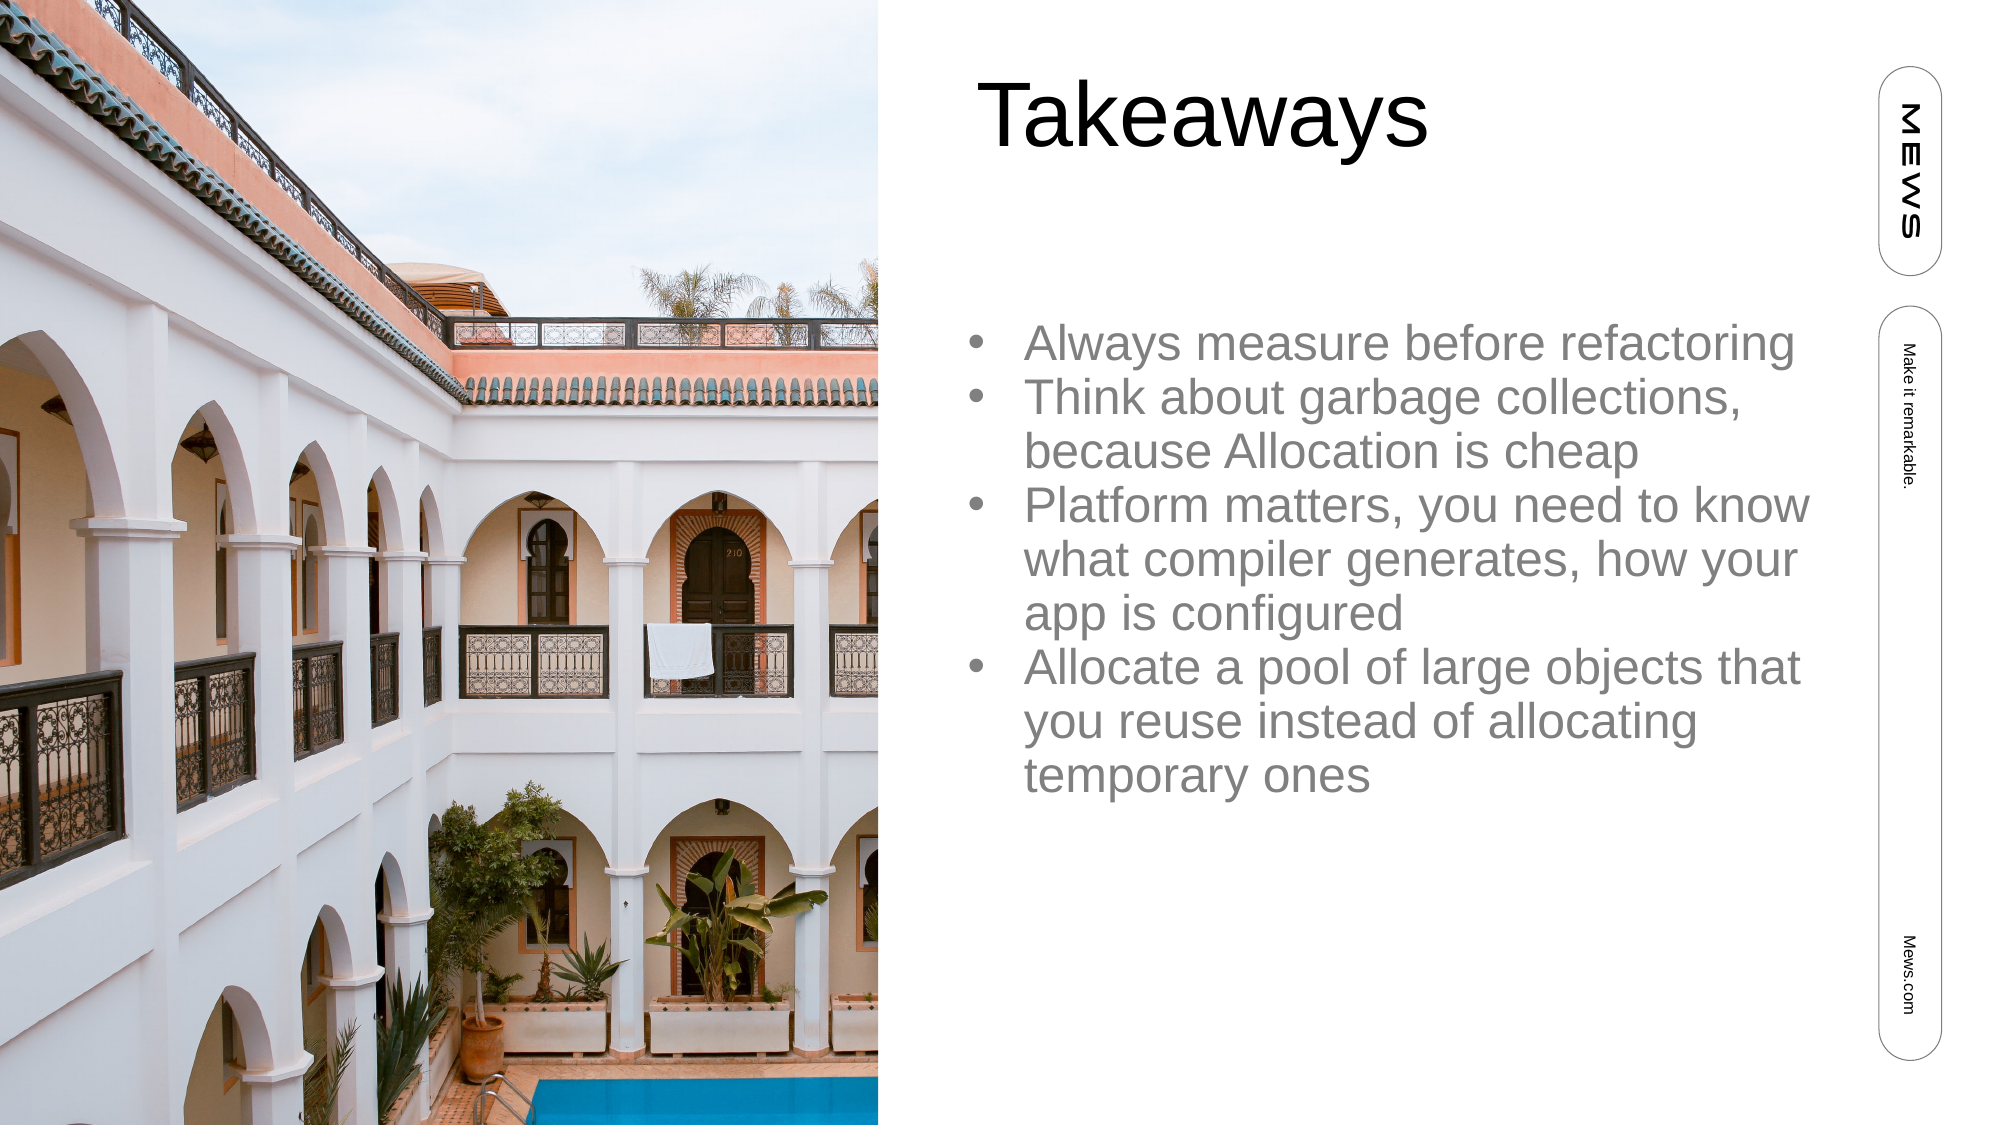

Takeaways

Always measure before refactoring
Think about garbage collections, because Allocation is cheap
Platform matters, you need to know what compiler generates, how your app is configured
Allocate a pool of large objects that you reuse instead of allocating temporary ones